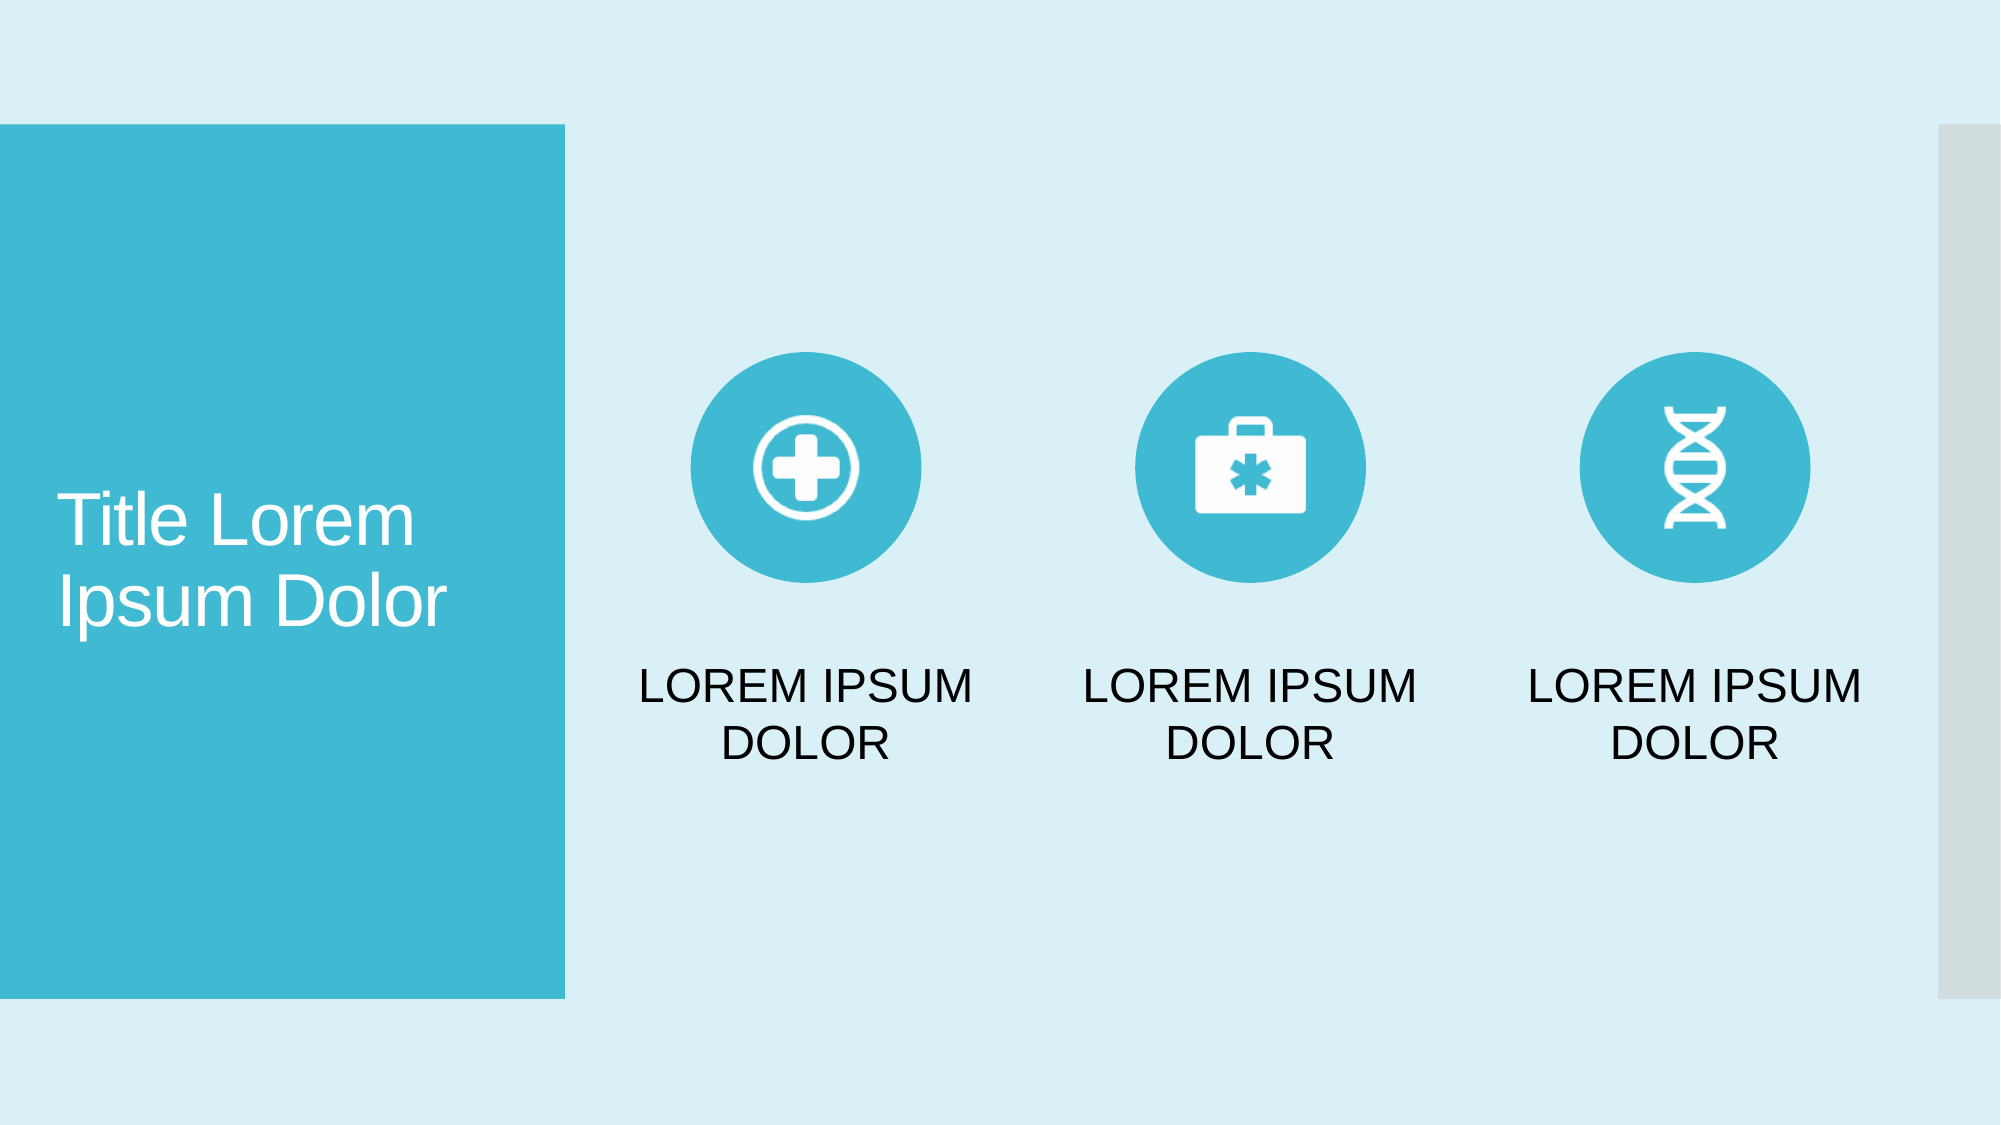

Lorem ipsum dolor
Lorem ipsum dolor
Lorem ipsum dolor
# Title Lorem Ipsum Dolor